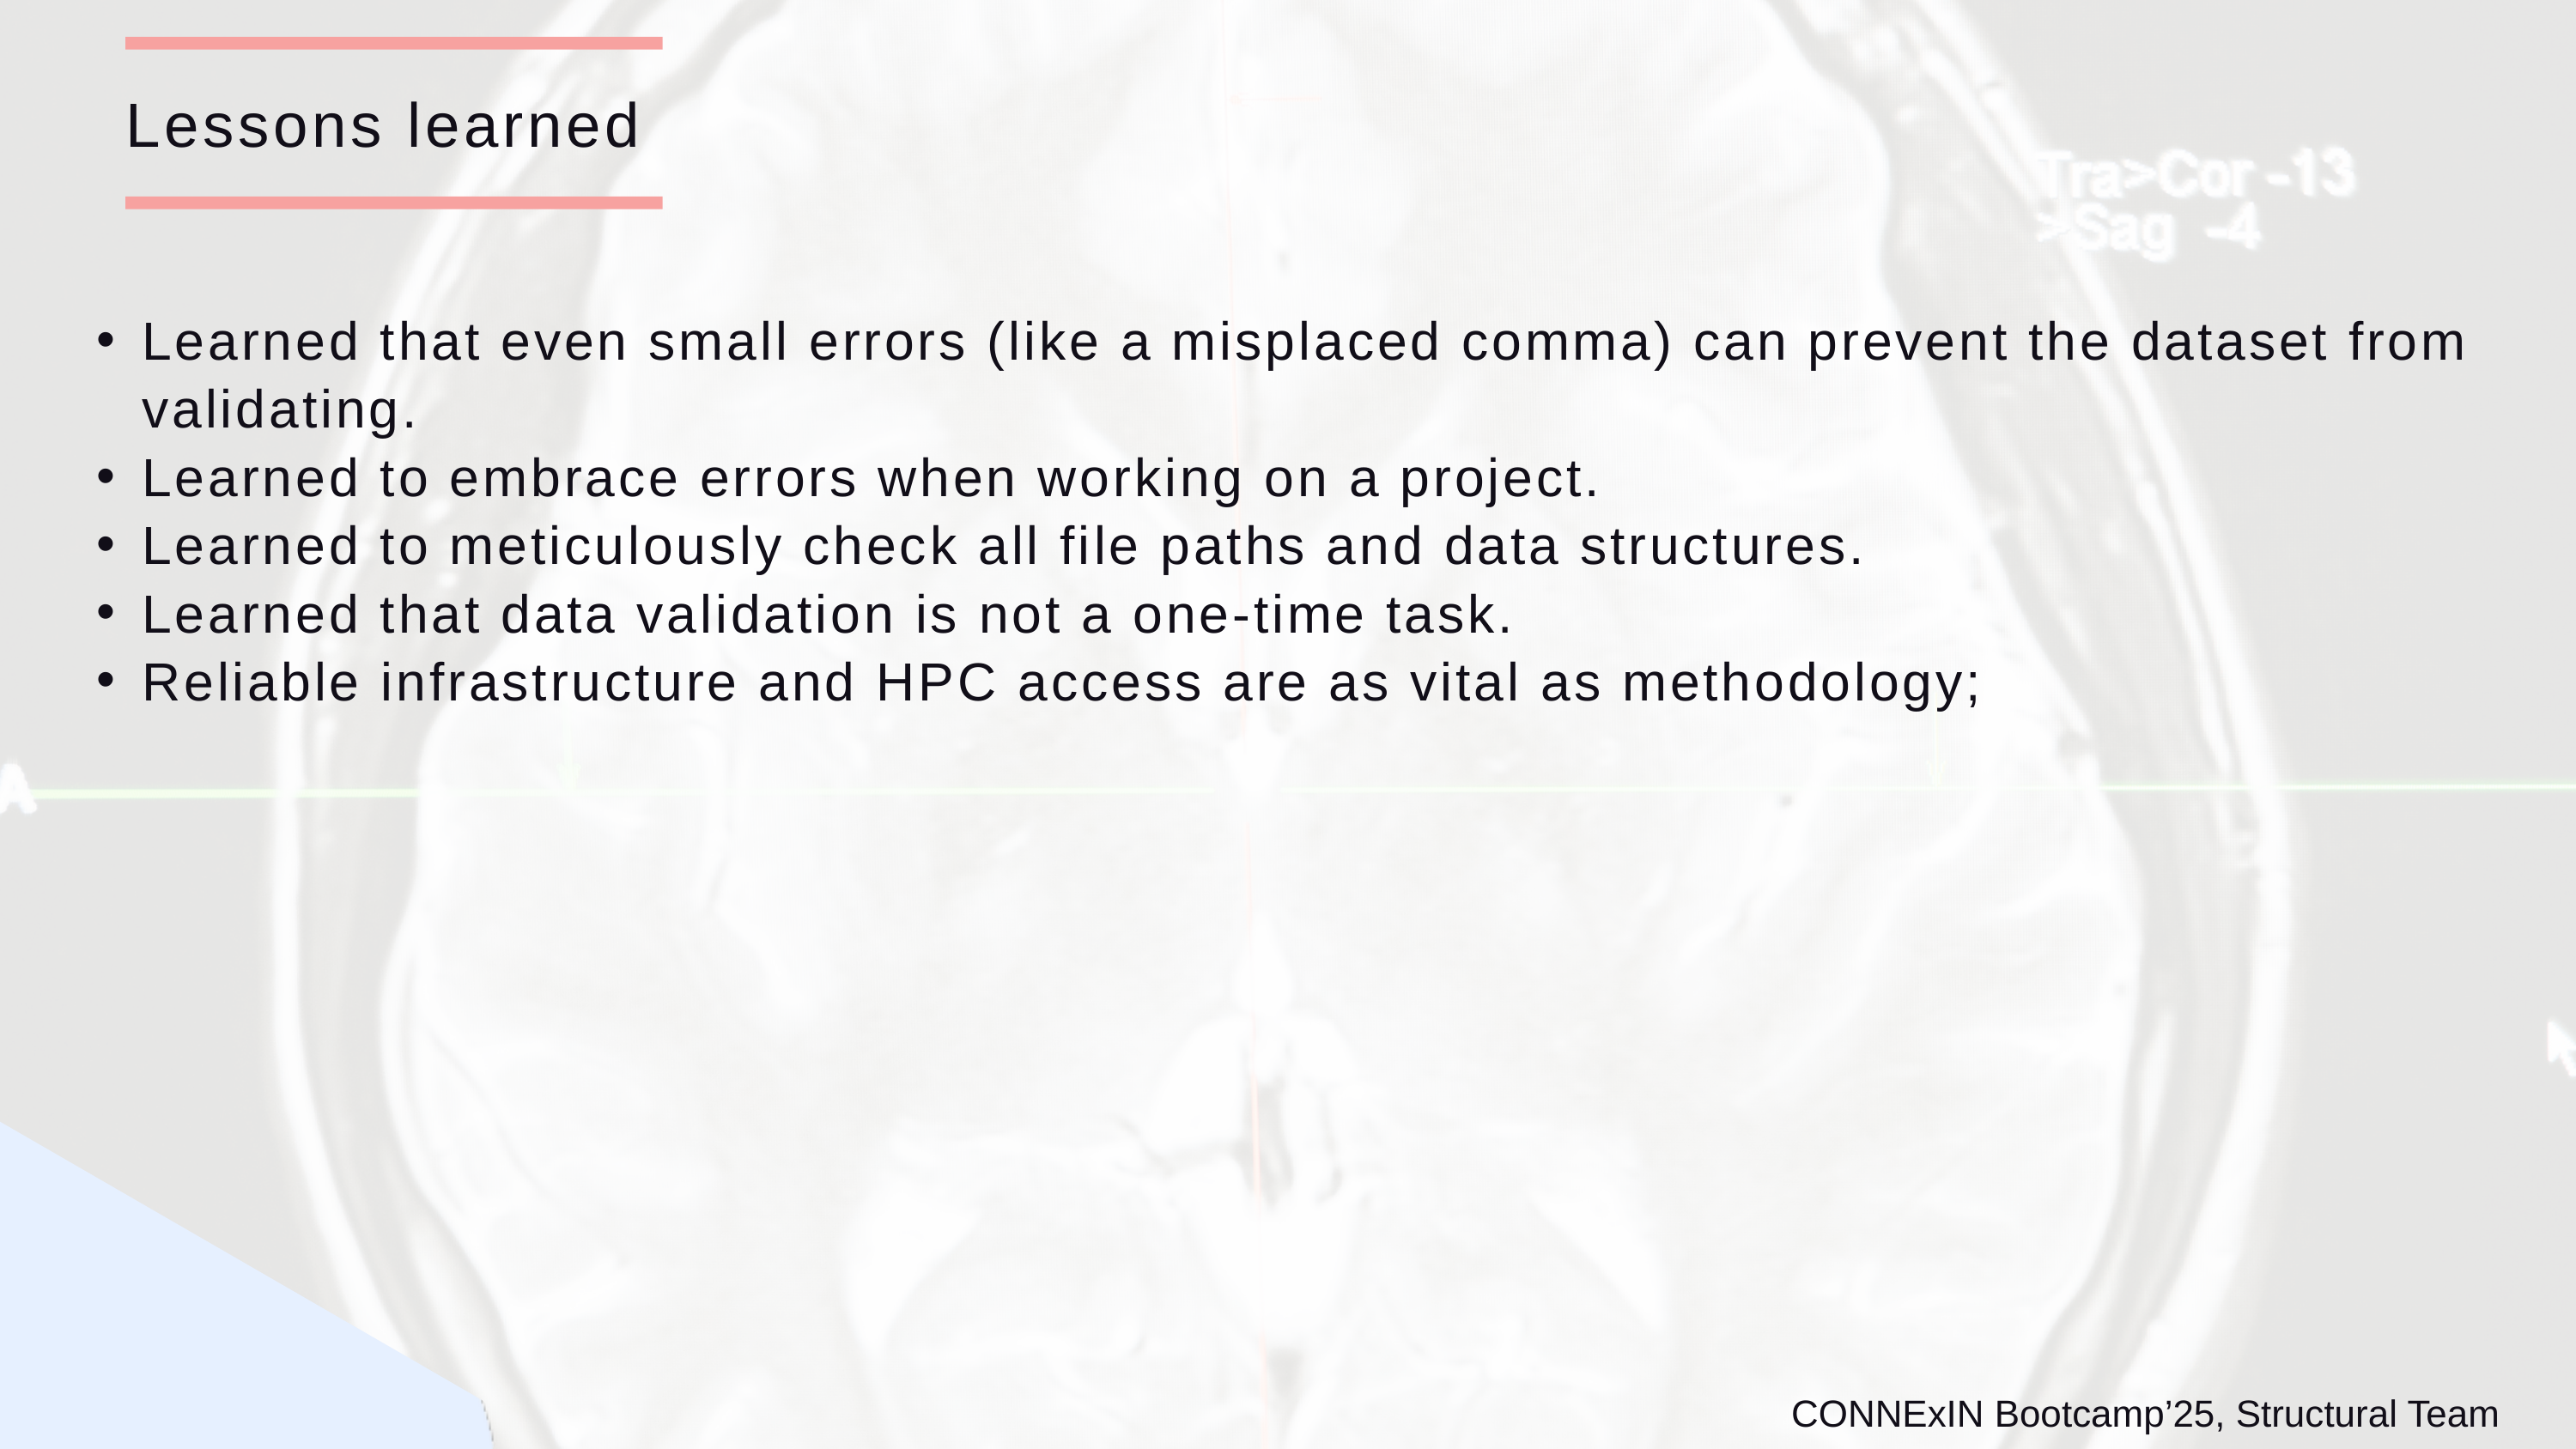

Lessons learned

Learned that even small errors (like a misplaced comma) can prevent the dataset from validating.
Learned to embrace errors when working on a project.
Learned to meticulously check all file paths and data structures.
Learned that data validation is not a one-time task.
Reliable infrastructure and HPC access are as vital as methodology;

CONNExIN Bootcamp’25, Structural Team